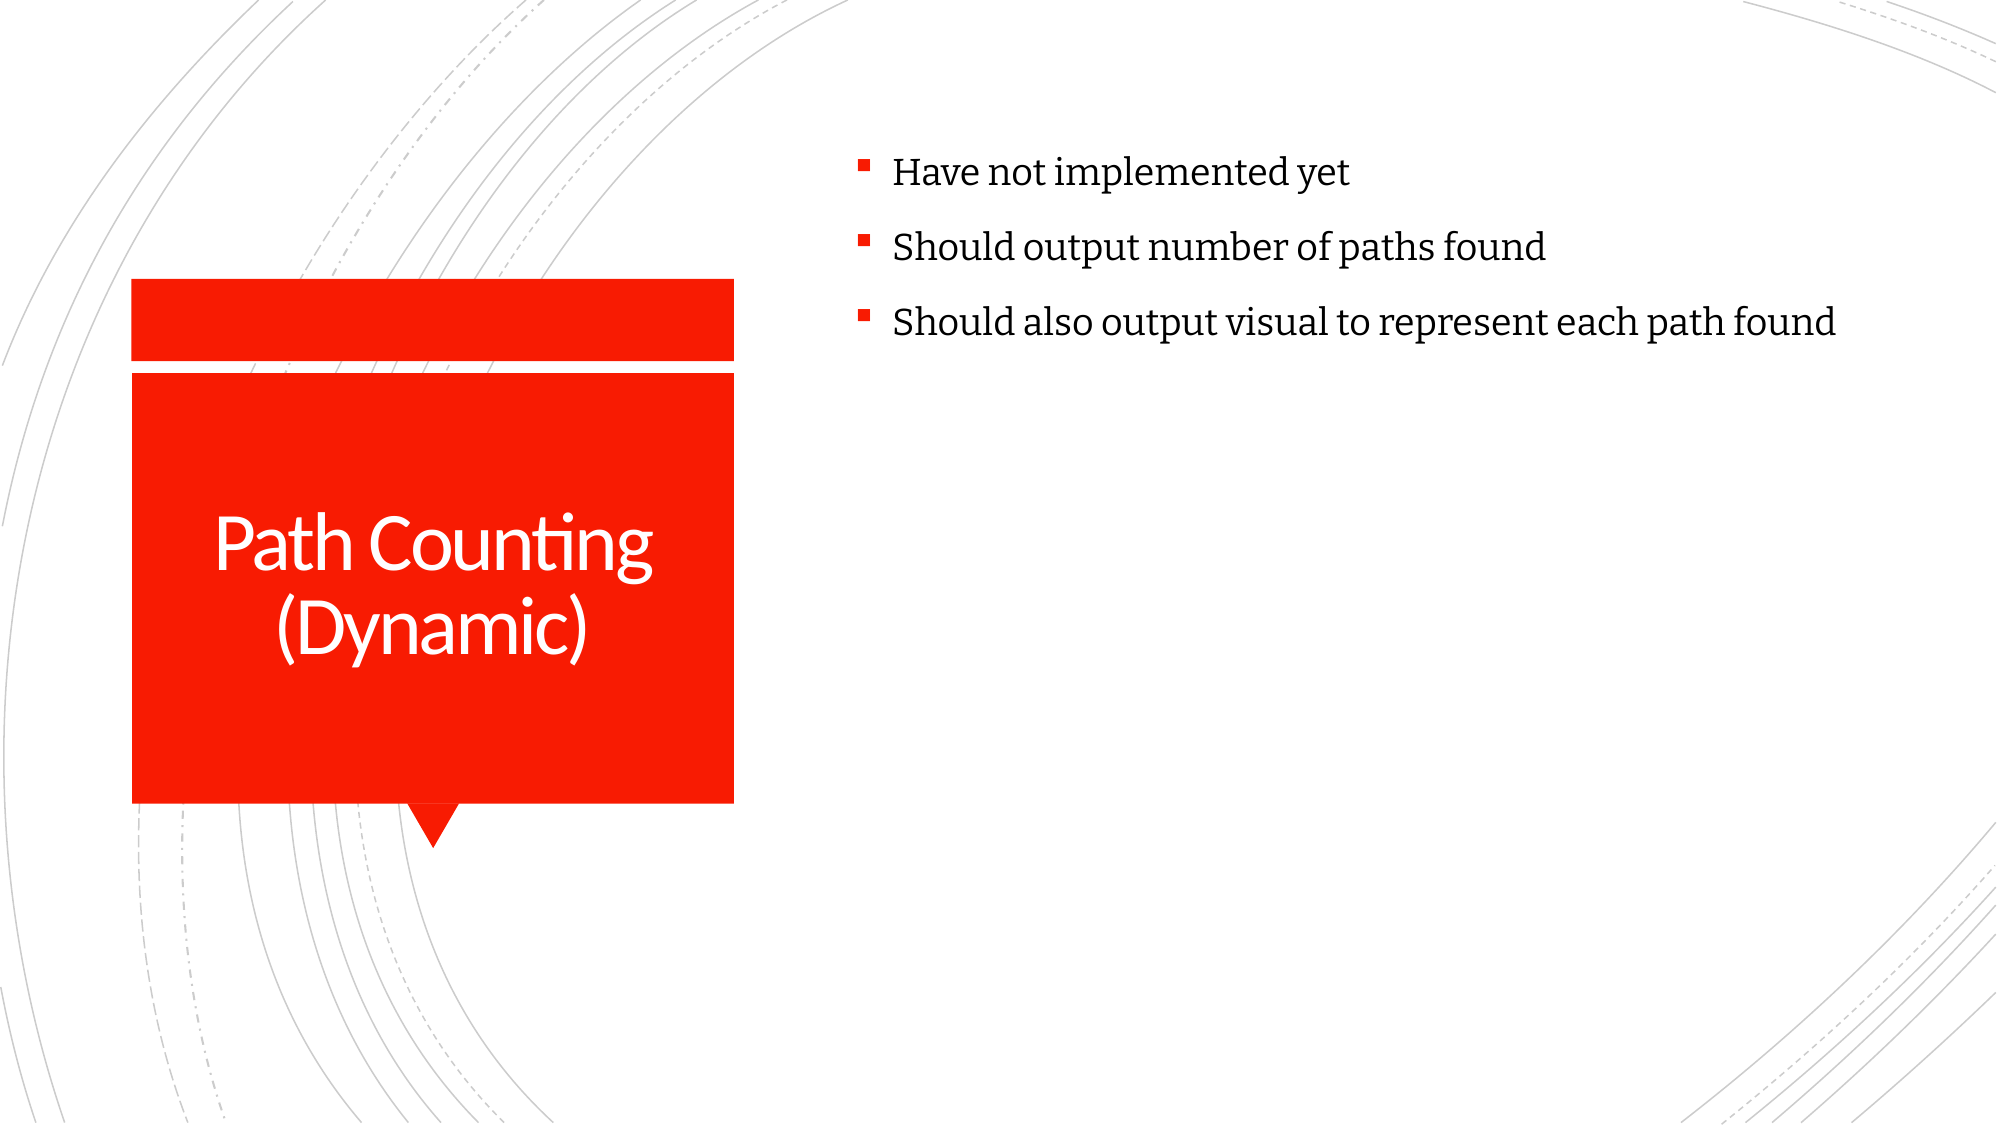

Have not implemented yet
Should output number of paths found
Should also output visual to represent each path found
# Path Counting (Dynamic)